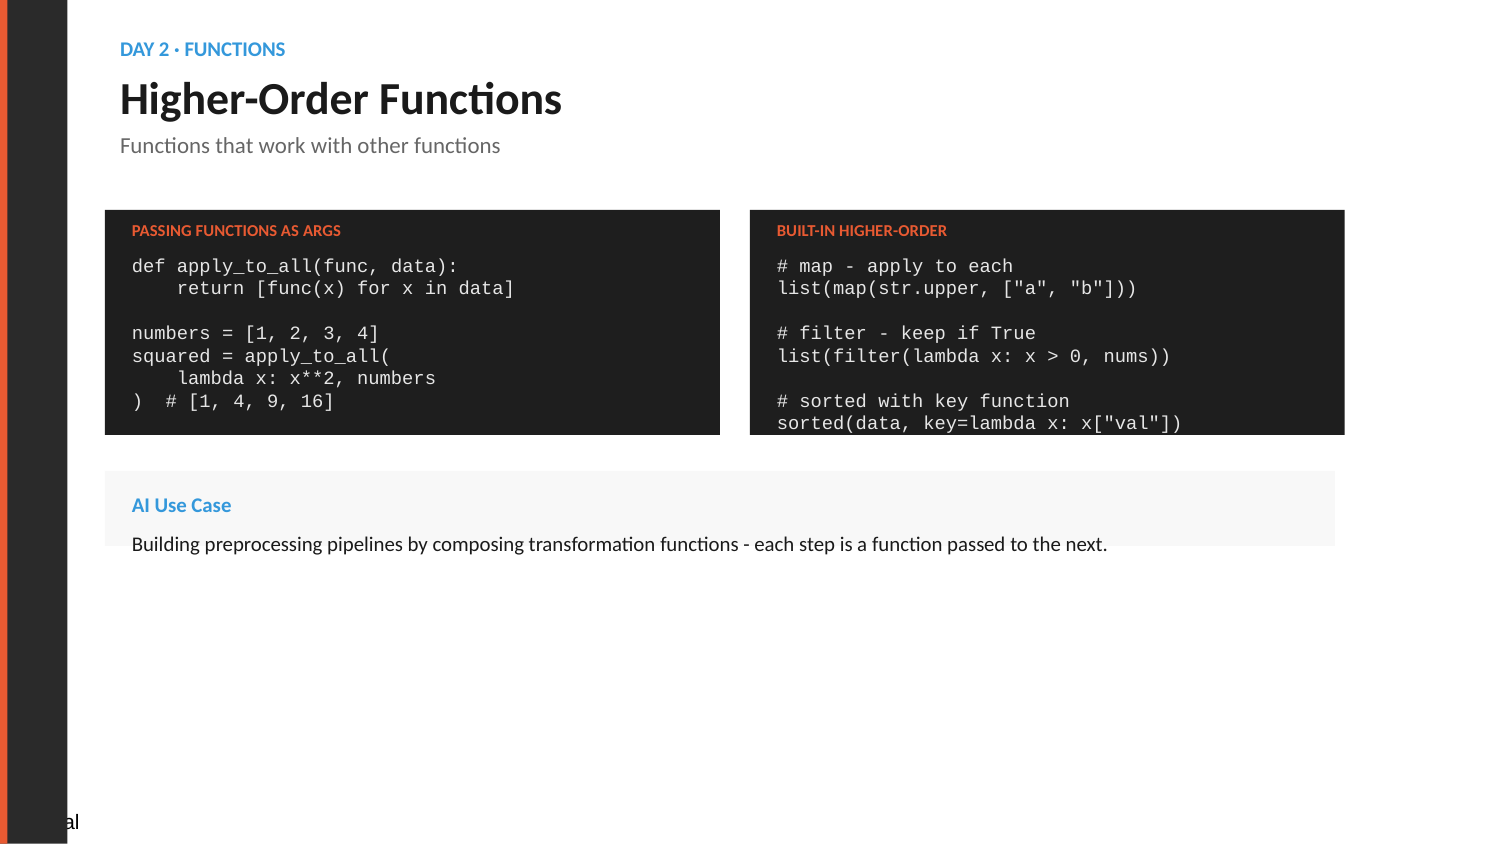

DAY 2 · FUNCTIONS
Higher-Order Functions
Functions that work with other functions

PASSING FUNCTIONS AS ARGS
BUILT-IN HIGHER-ORDER
def apply_to_all(func, data):
    return [func(x) for x in data]

numbers = [1, 2, 3, 4]
squared = apply_to_all(
    lambda x: x**2, numbers
)  # [1, 4, 9, 16]
# map - apply to each
list(map(str.upper, ["a", "b"]))

# filter - keep if True
list(filter(lambda x: x > 0, nums))

# sorted with key function
sorted(data, key=lambda x: x["val"])

AI Use Case
Building preprocessing pipelines by composing transformation functions - each step is a function passed to the next.